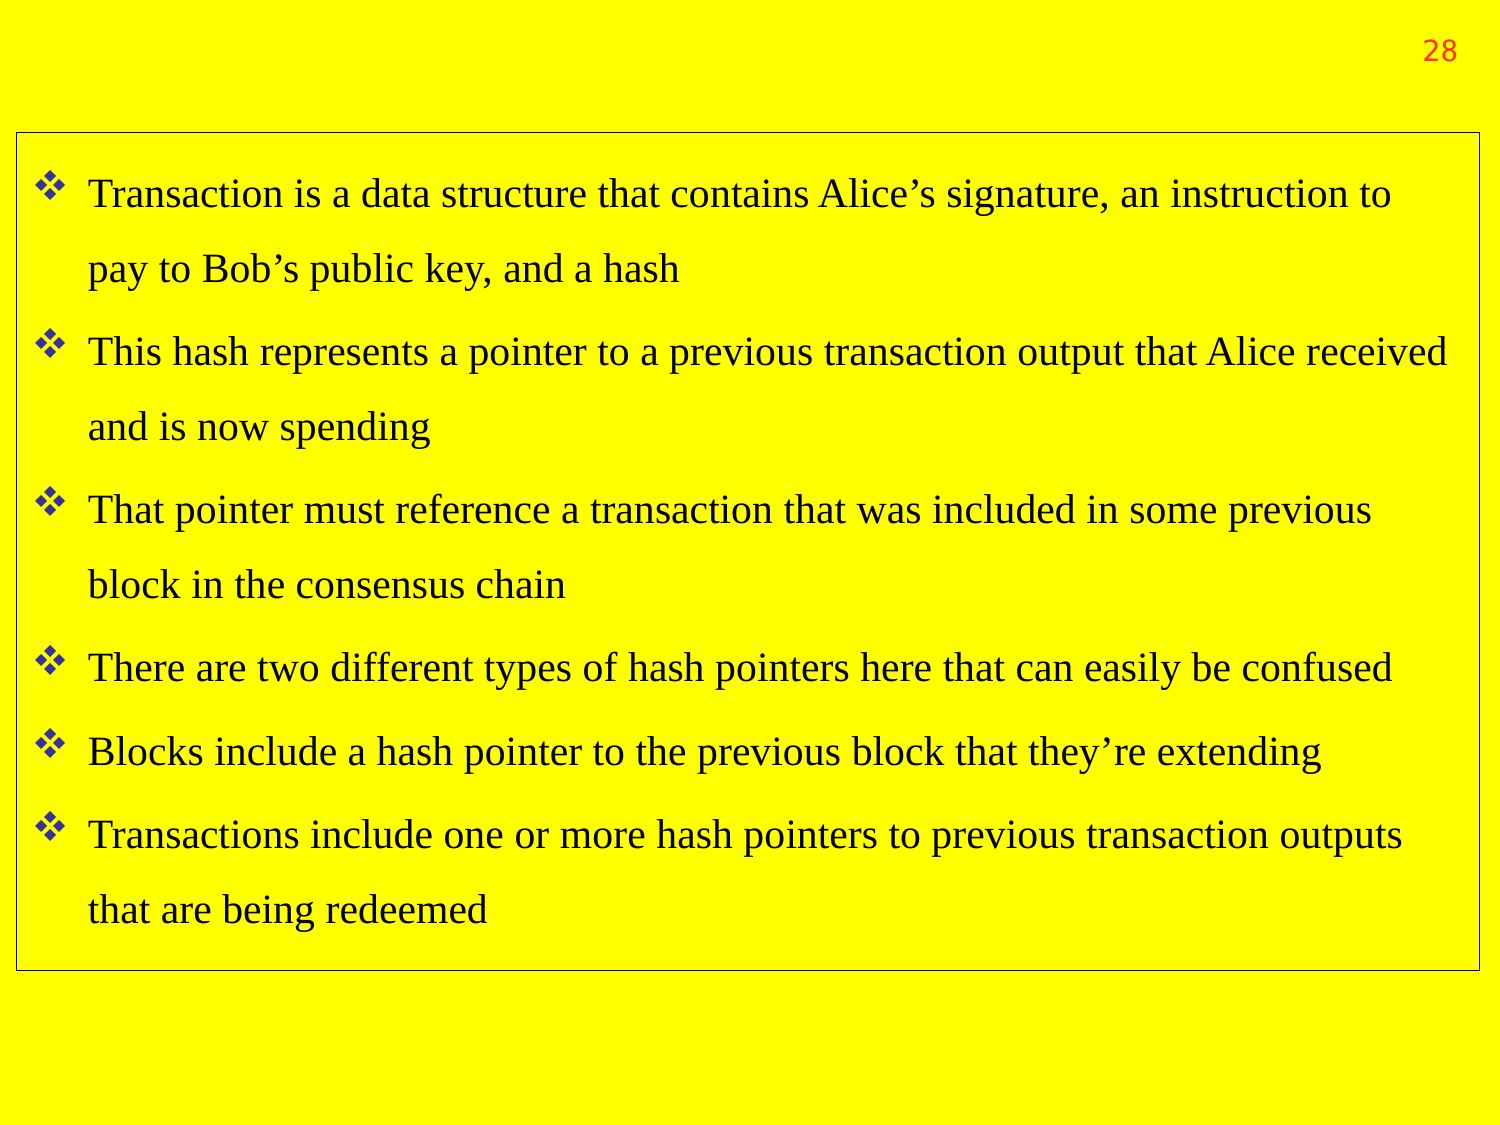

28
Transaction is a data structure that contains Alice’s signature, an instruction to pay to Bob’s public key, and a hash
This hash represents a pointer to a previous transaction output that Alice received and is now spending
That pointer must reference a transaction that was included in some previous block in the consensus chain
There are two different types of hash pointers here that can easily be confused
Blocks include a hash pointer to the previous block that they’re extending
Transactions include one or more hash pointers to previous transaction outputs that are being redeemed